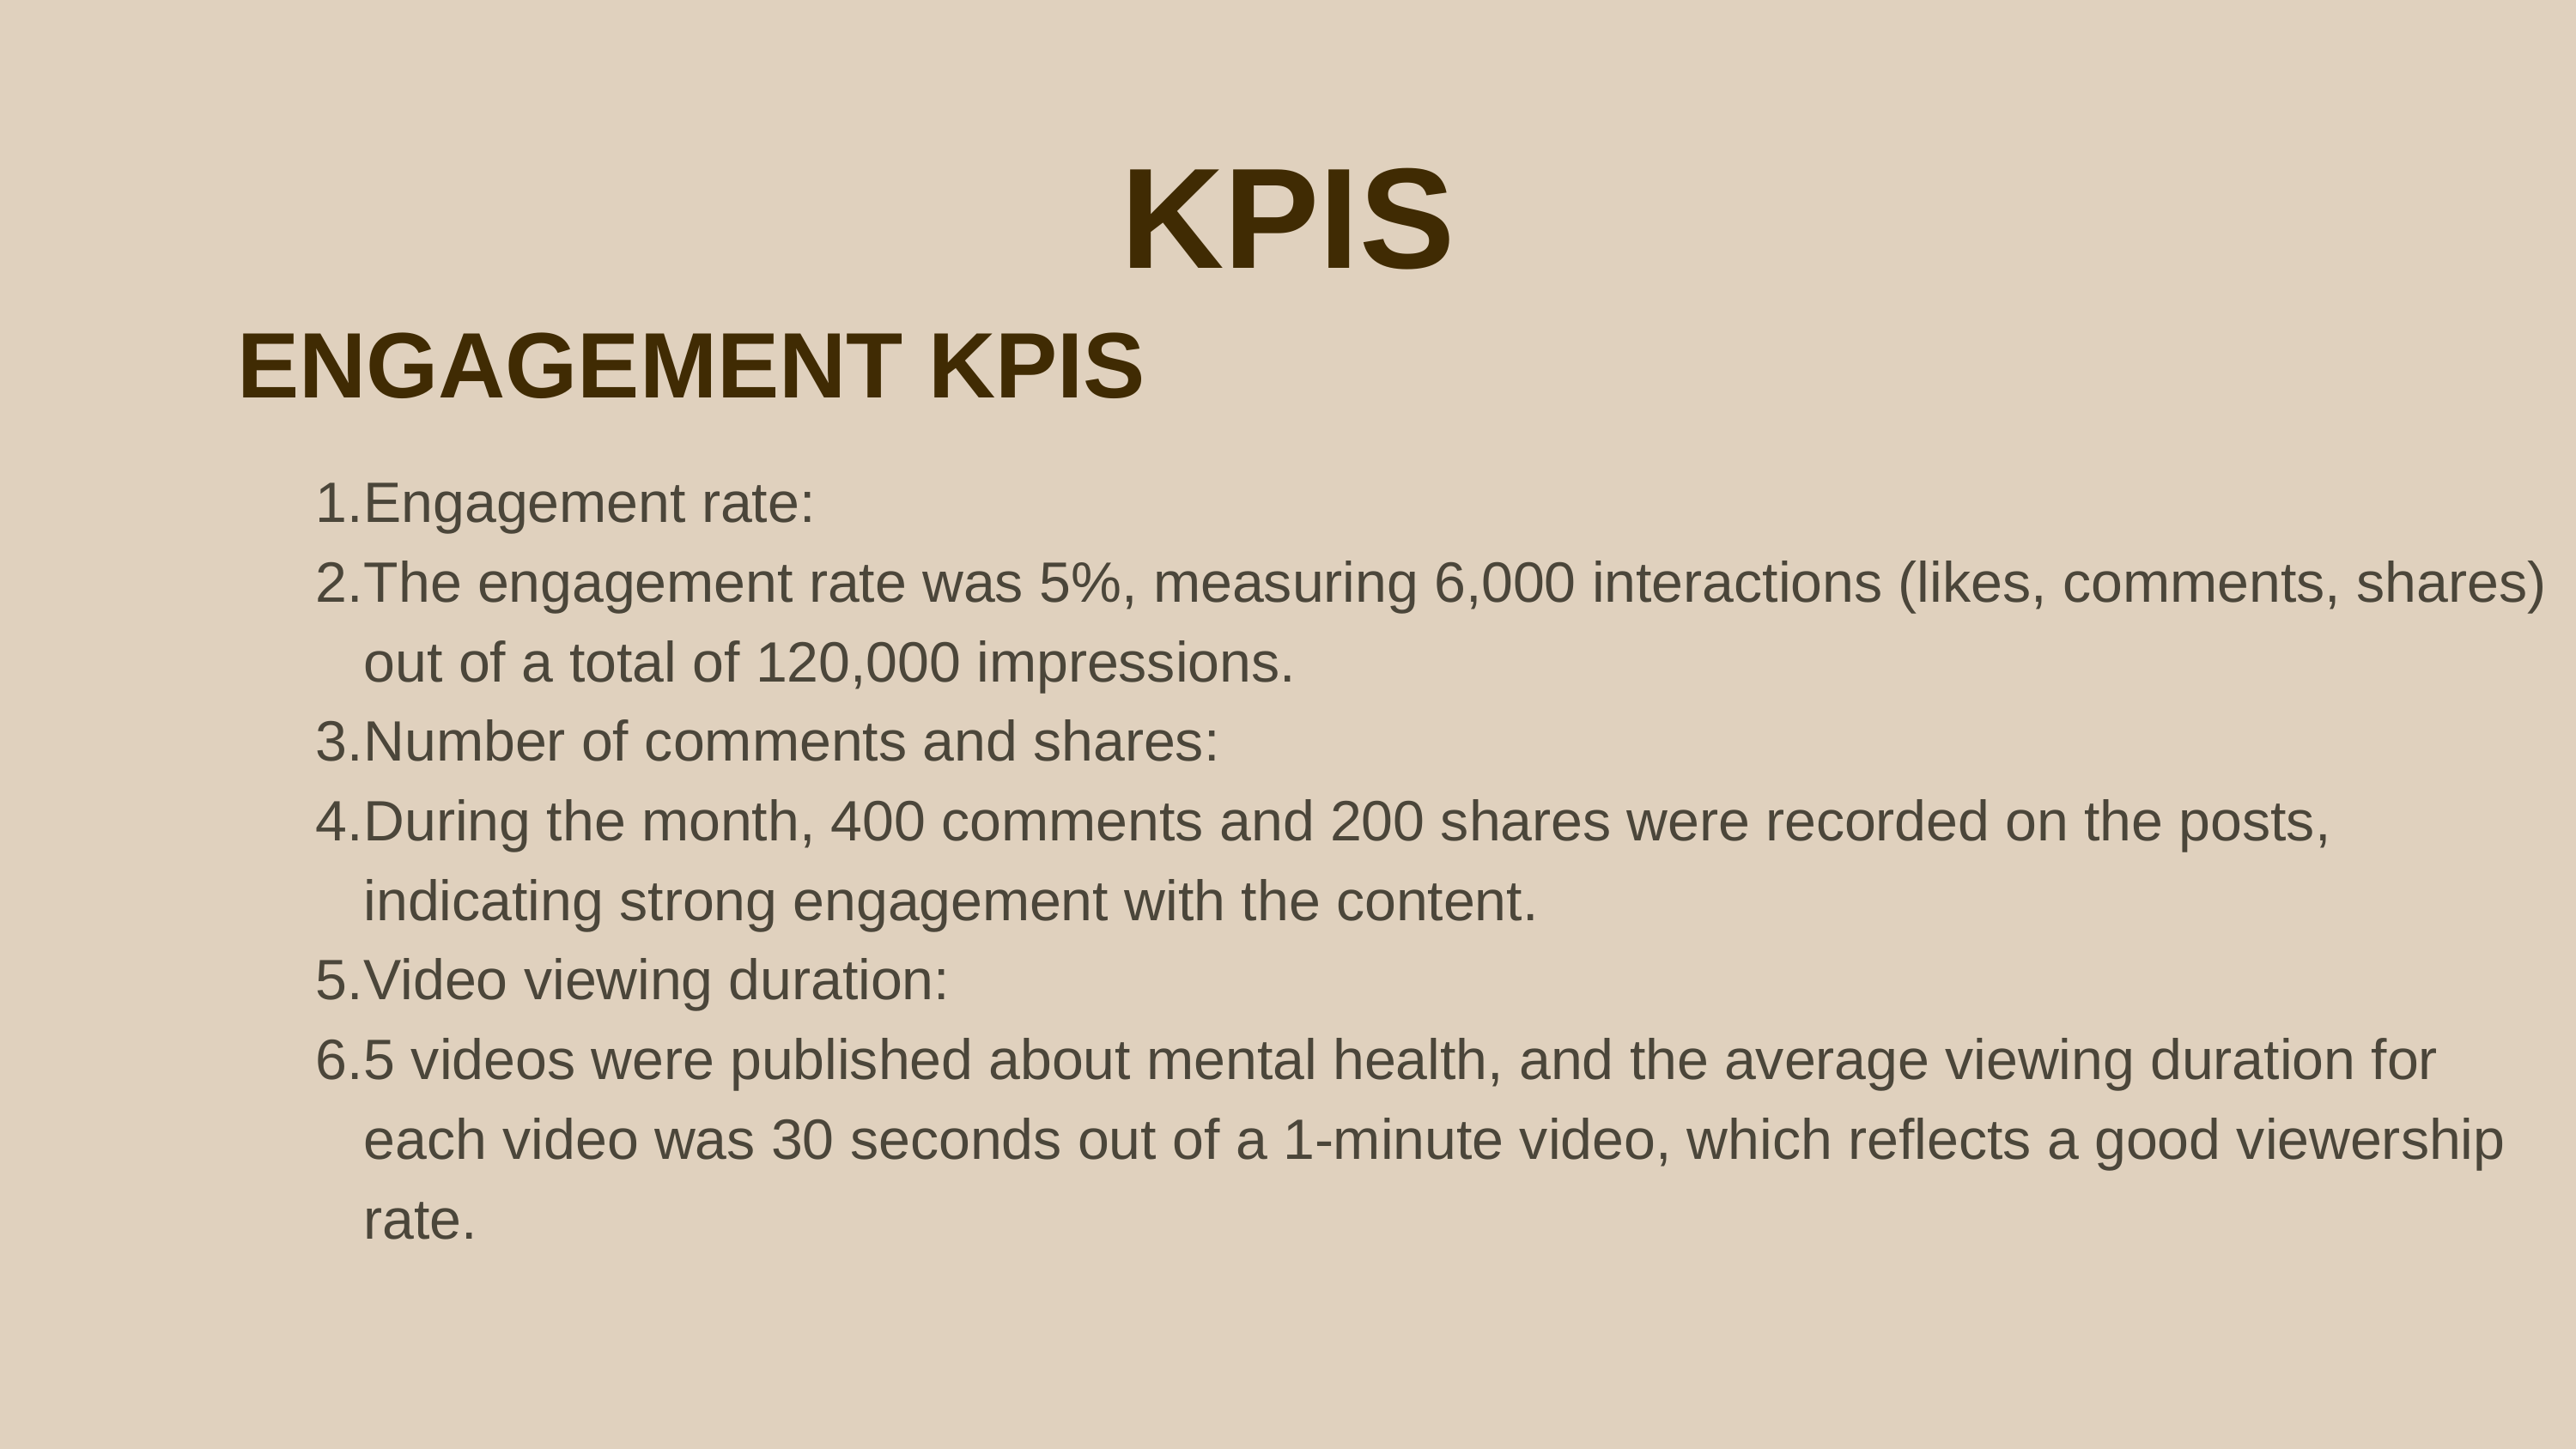

KPIS
 ENGAGEMENT KPIS
Engagement rate:
The engagement rate was 5%, measuring 6,000 interactions (likes, comments, shares) out of a total of 120,000 impressions.
Number of comments and shares:
During the month, 400 comments and 200 shares were recorded on the posts, indicating strong engagement with the content.
Video viewing duration:
5 videos were published about mental health, and the average viewing duration for each video was 30 seconds out of a 1-minute video, which reflects a good viewership rate.